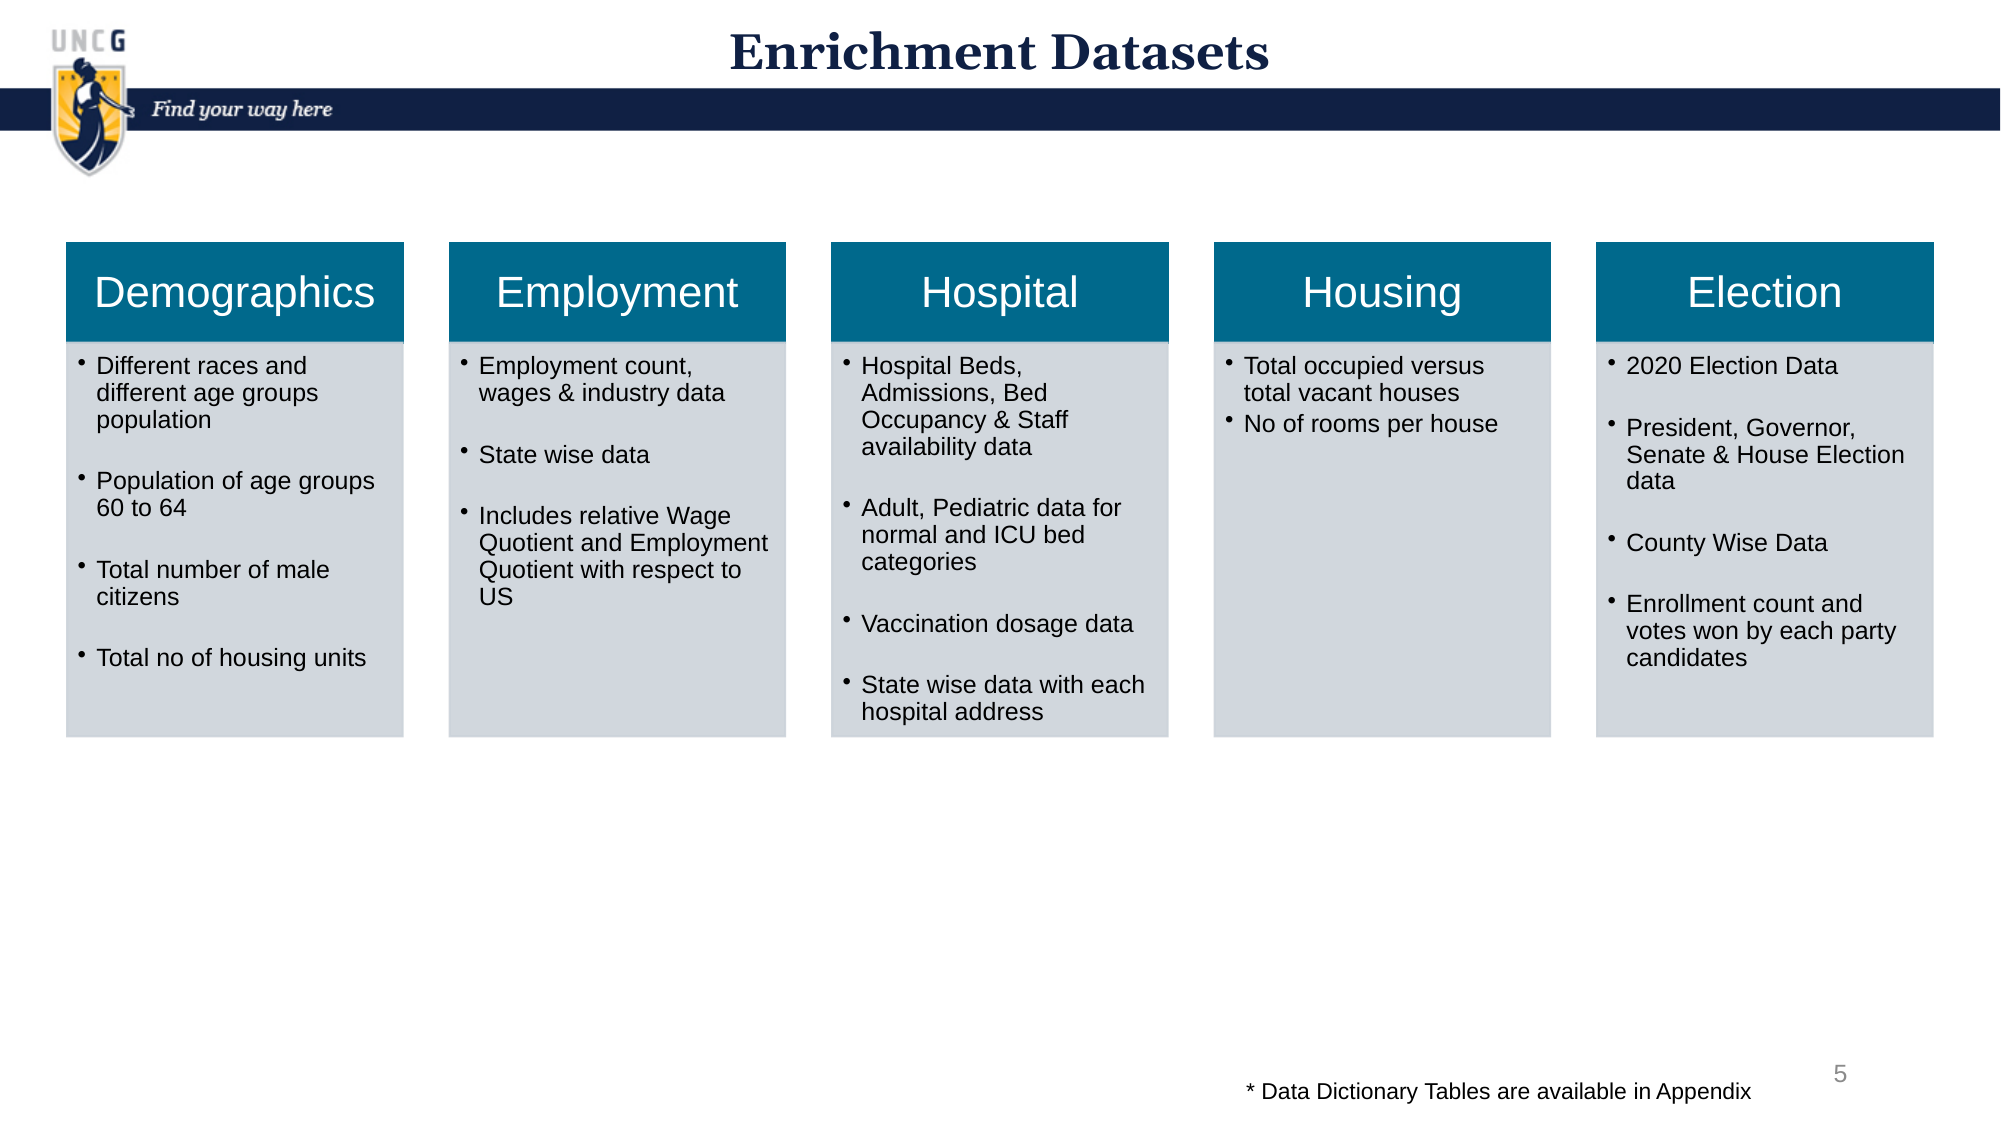

# Enrichment Datasets
Demographics
Different races and different age groups population

Population of age groups 60 to 64

Total number of male citizens

Total no of housing units
Employment
Employment count, wages & industry data

State wise data

Includes relative Wage Quotient and Employment Quotient with respect to US
Hospital
Hospital Beds, Admissions, Bed Occupancy & Staff availability data

Adult, Pediatric data for normal and ICU bed categories

Vaccination dosage data

State wise data with each hospital address
Housing
Total occupied versus total vacant houses
No of rooms per house
Election
2020 Election Data

President, Governor, Senate & House Election data

County Wise Data

Enrollment count and votes won by each party candidates
5
* Data Dictionary Tables are available in Appendix